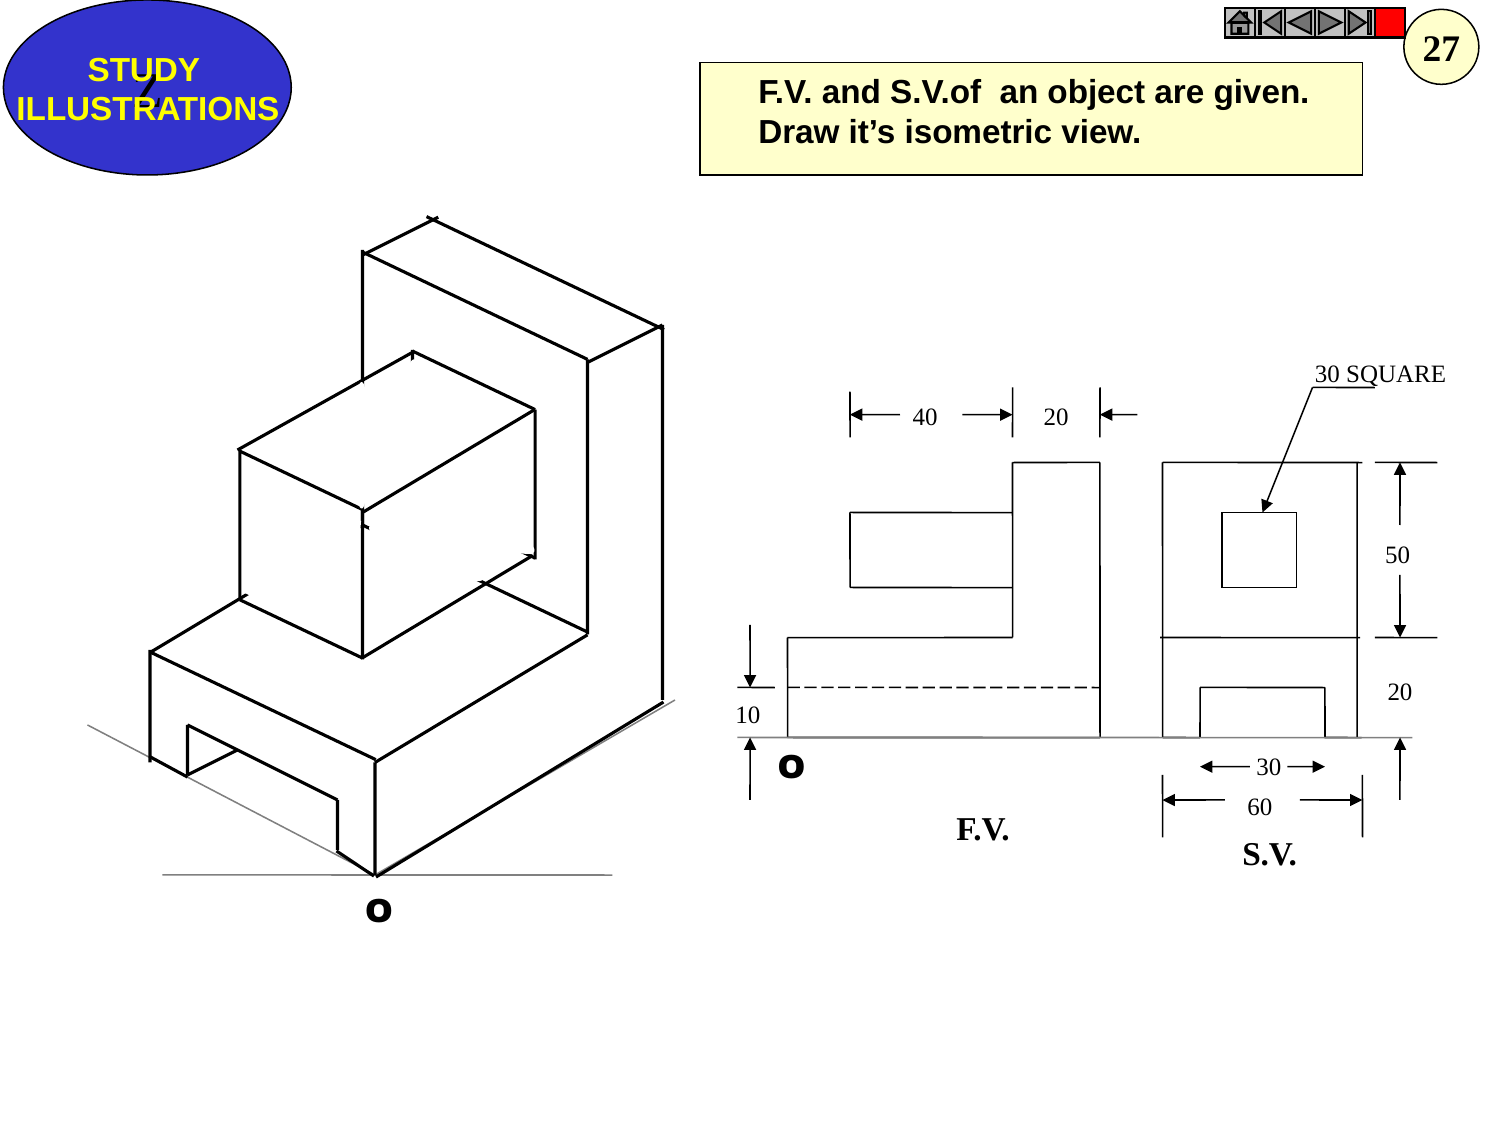

Z
STUDY
ILLUSTRATIONS

27

F.V. and S.V.of  an object are given.
Draw it’s isometric view.

30 SQUARE

40
20

50

20

10

30

60
F.V.

S.V.

O

O